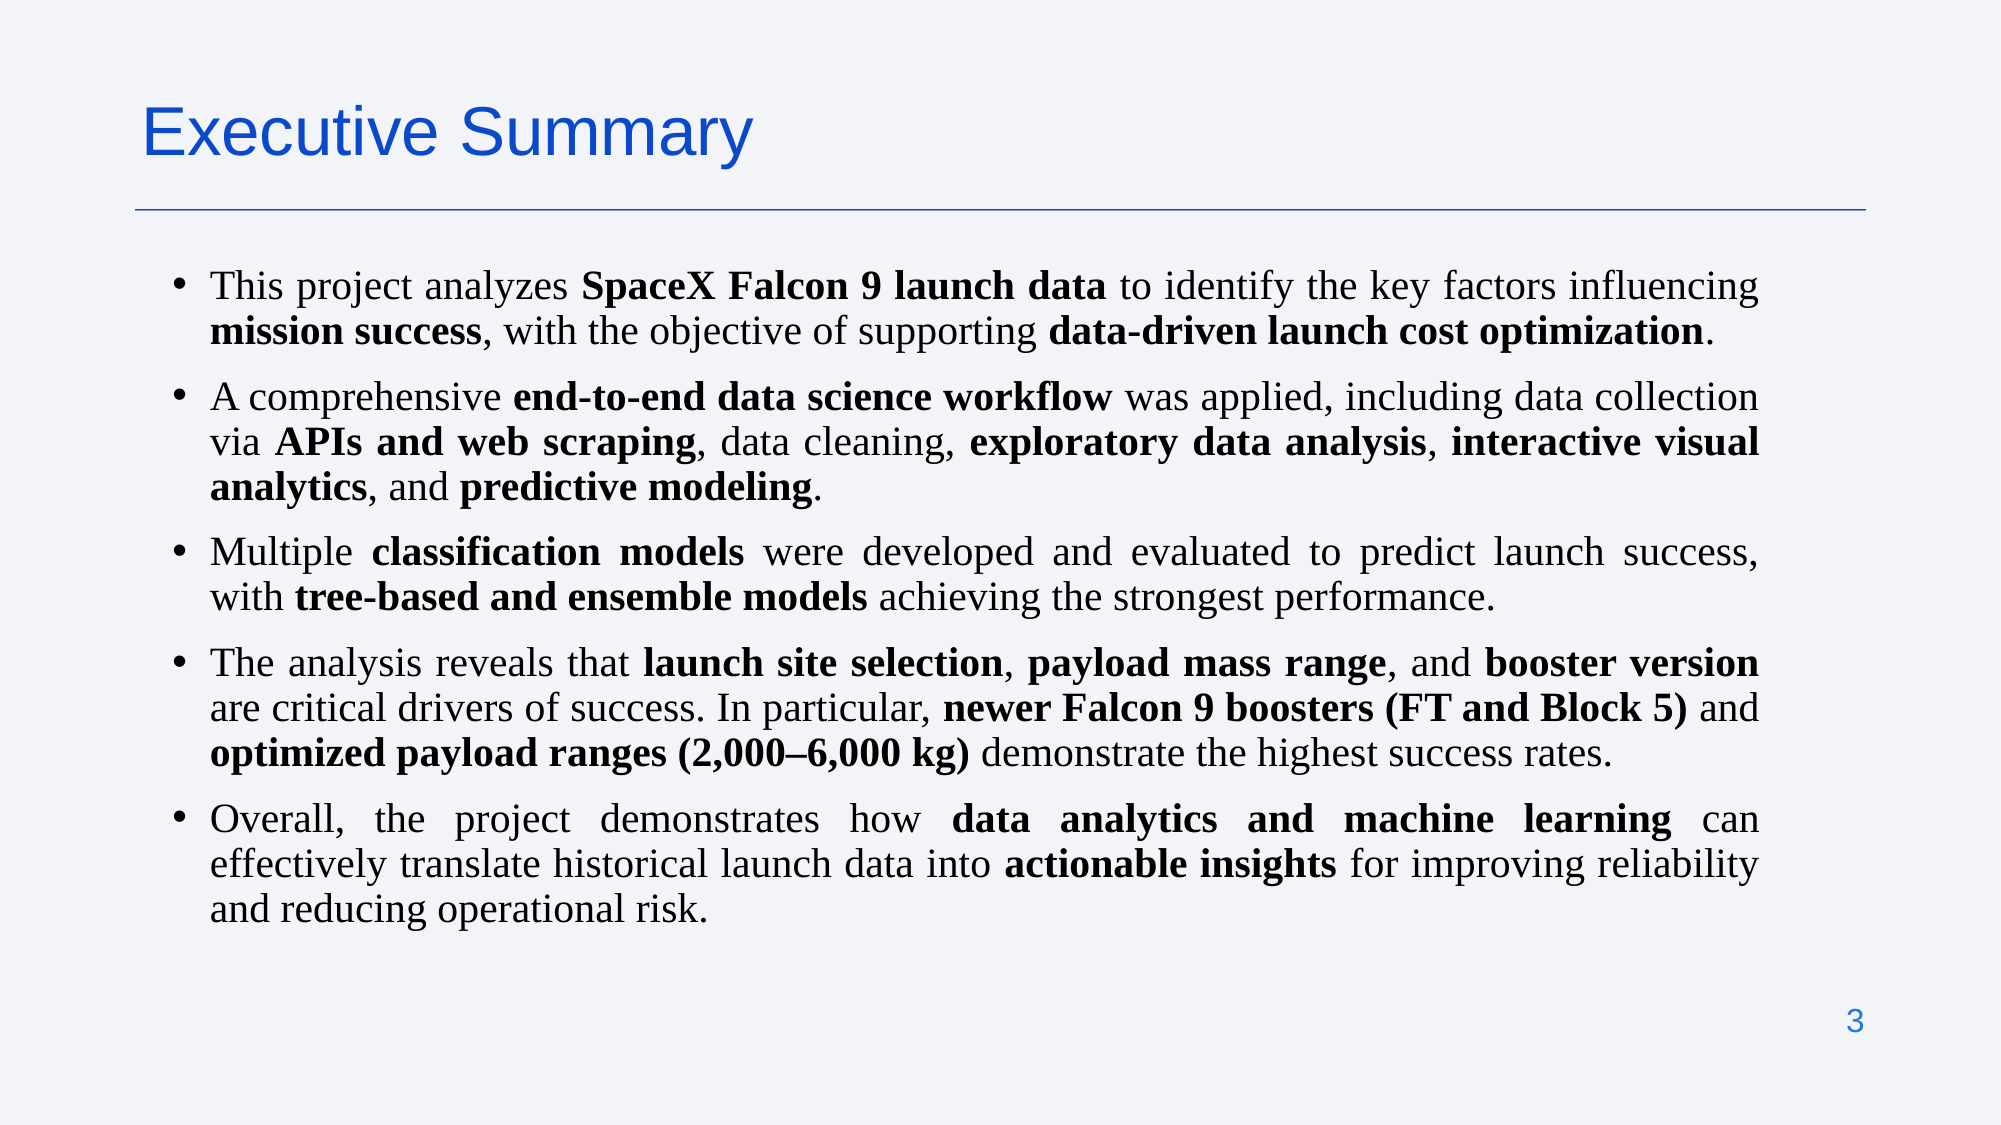

Executive Summary
This project analyzes SpaceX Falcon 9 launch data to identify the key factors influencing mission success, with the objective of supporting data-driven launch cost optimization.
A comprehensive end-to-end data science workflow was applied, including data collection via APIs and web scraping, data cleaning, exploratory data analysis, interactive visual analytics, and predictive modeling.
Multiple classification models were developed and evaluated to predict launch success, with tree-based and ensemble models achieving the strongest performance.
The analysis reveals that launch site selection, payload mass range, and booster version are critical drivers of success. In particular, newer Falcon 9 boosters (FT and Block 5) and optimized payload ranges (2,000–6,000 kg) demonstrate the highest success rates.
Overall, the project demonstrates how data analytics and machine learning can effectively translate historical launch data into actionable insights for improving reliability and reducing operational risk.
3